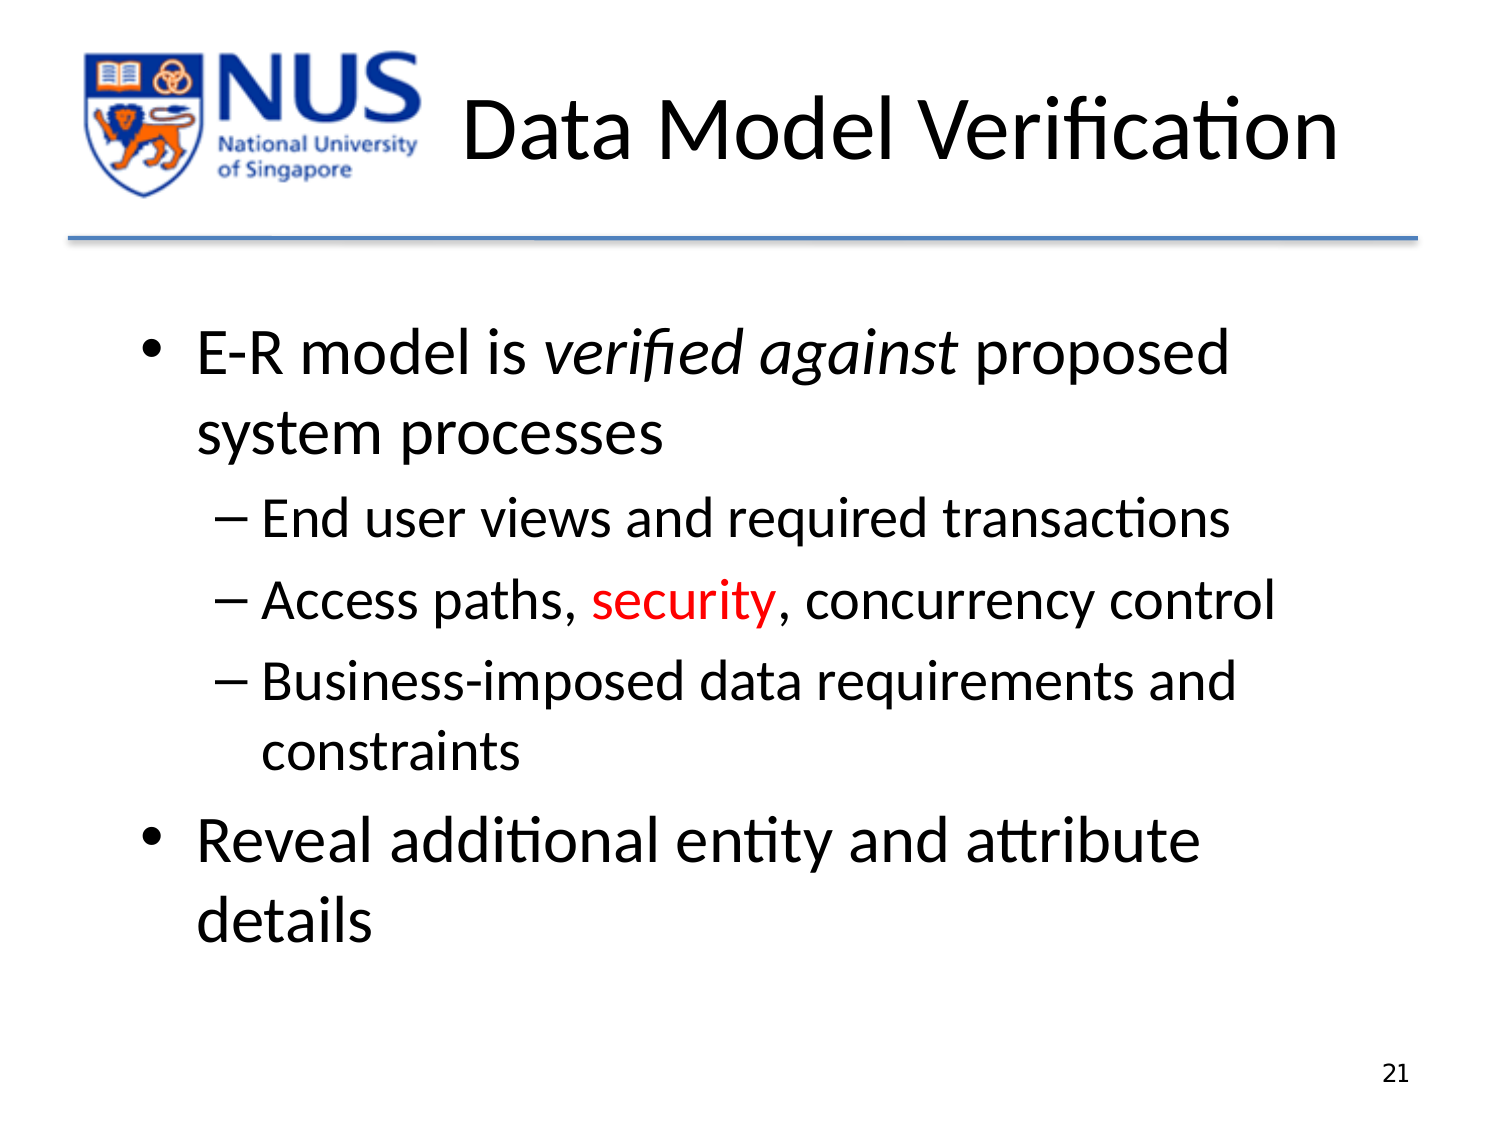

# Data Model Verification
E-R model is verified against proposed system processes
End user views and required transactions
Access paths, security, concurrency control
Business-imposed data requirements and constraints
Reveal additional entity and attribute details
21